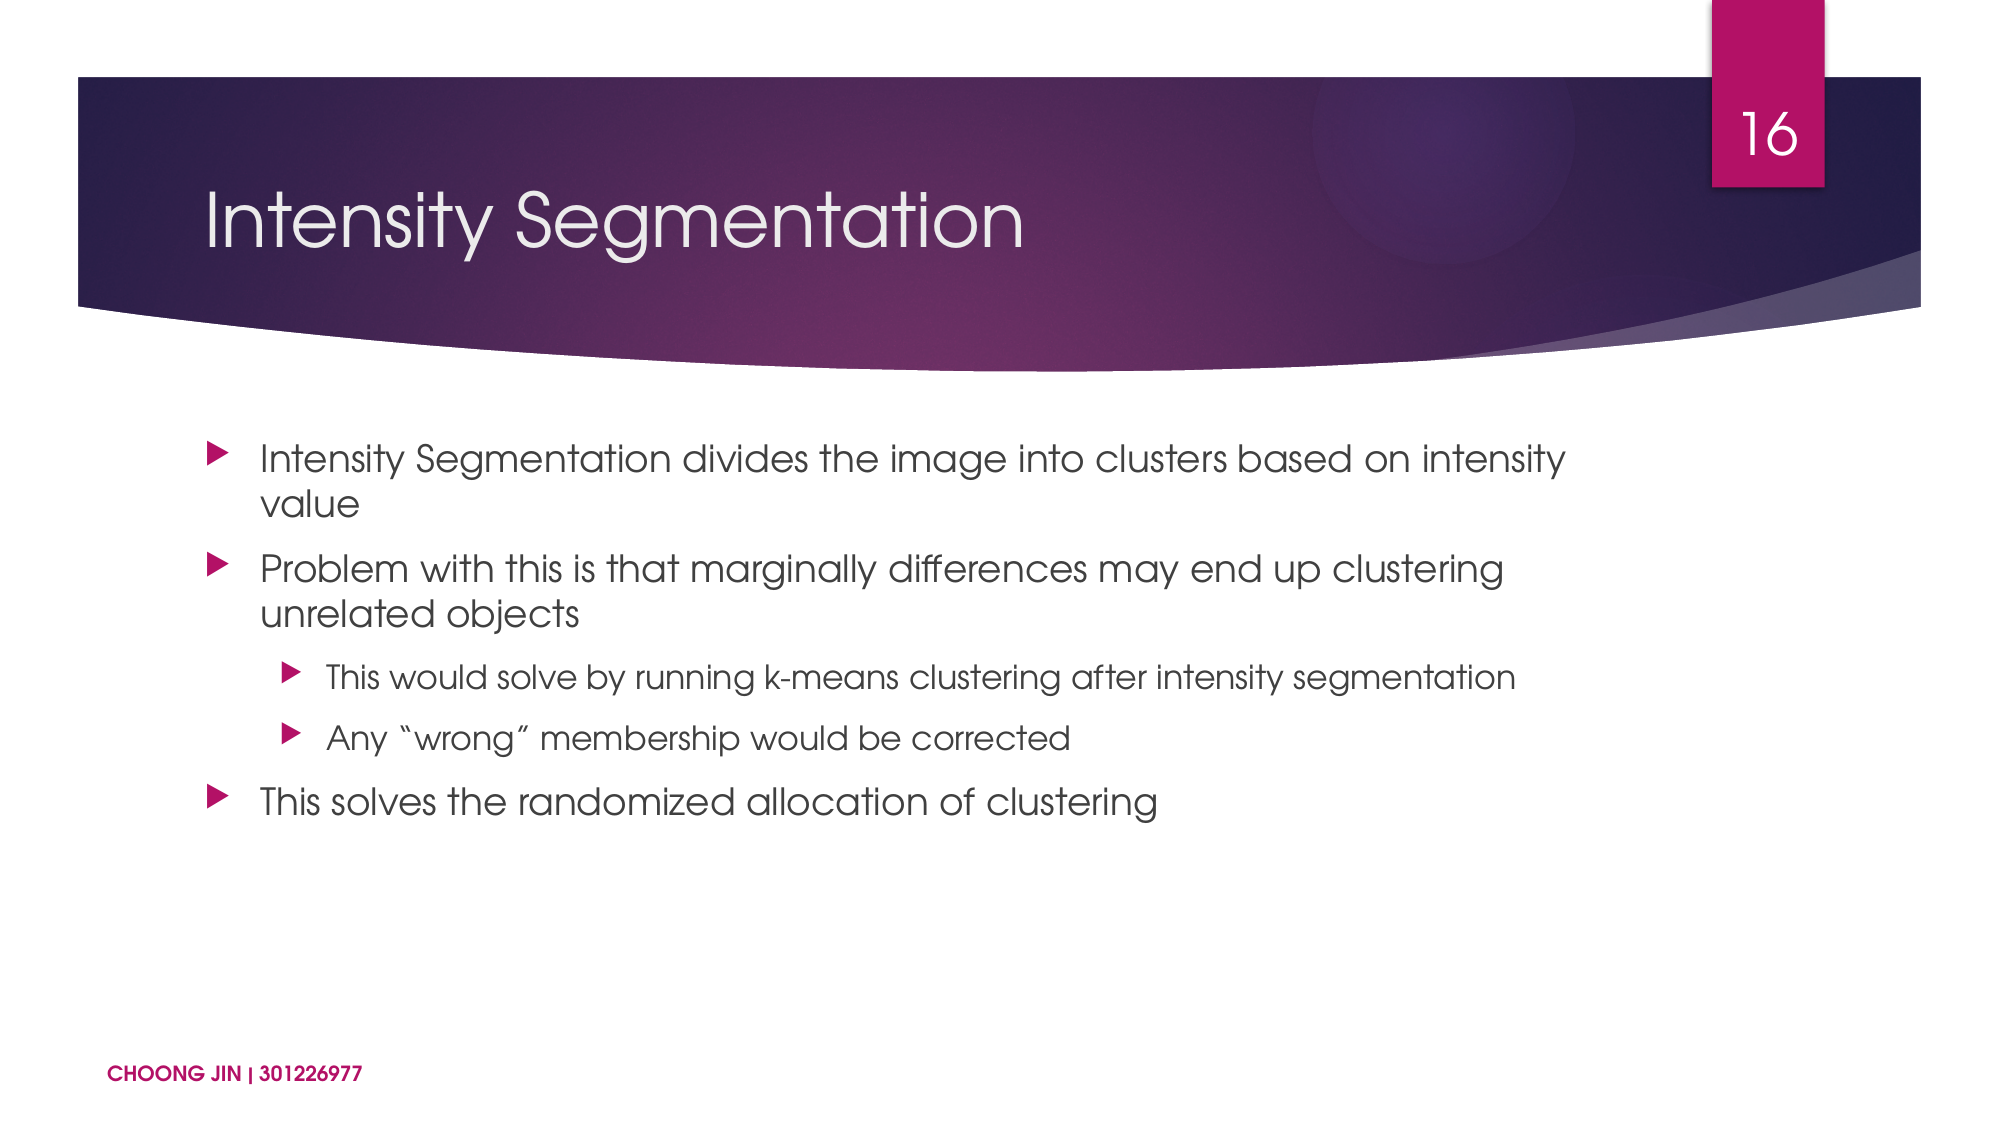

16
# Intensity Segmentation
Intensity Segmentation divides the image into clusters based on intensity value
Problem with this is that marginally differences may end up clustering unrelated objects
This would solve by running k-means clustering after intensity segmentation
Any “wrong” membership would be corrected
This solves the randomized allocation of clustering
CHOONG JIN | 301226977